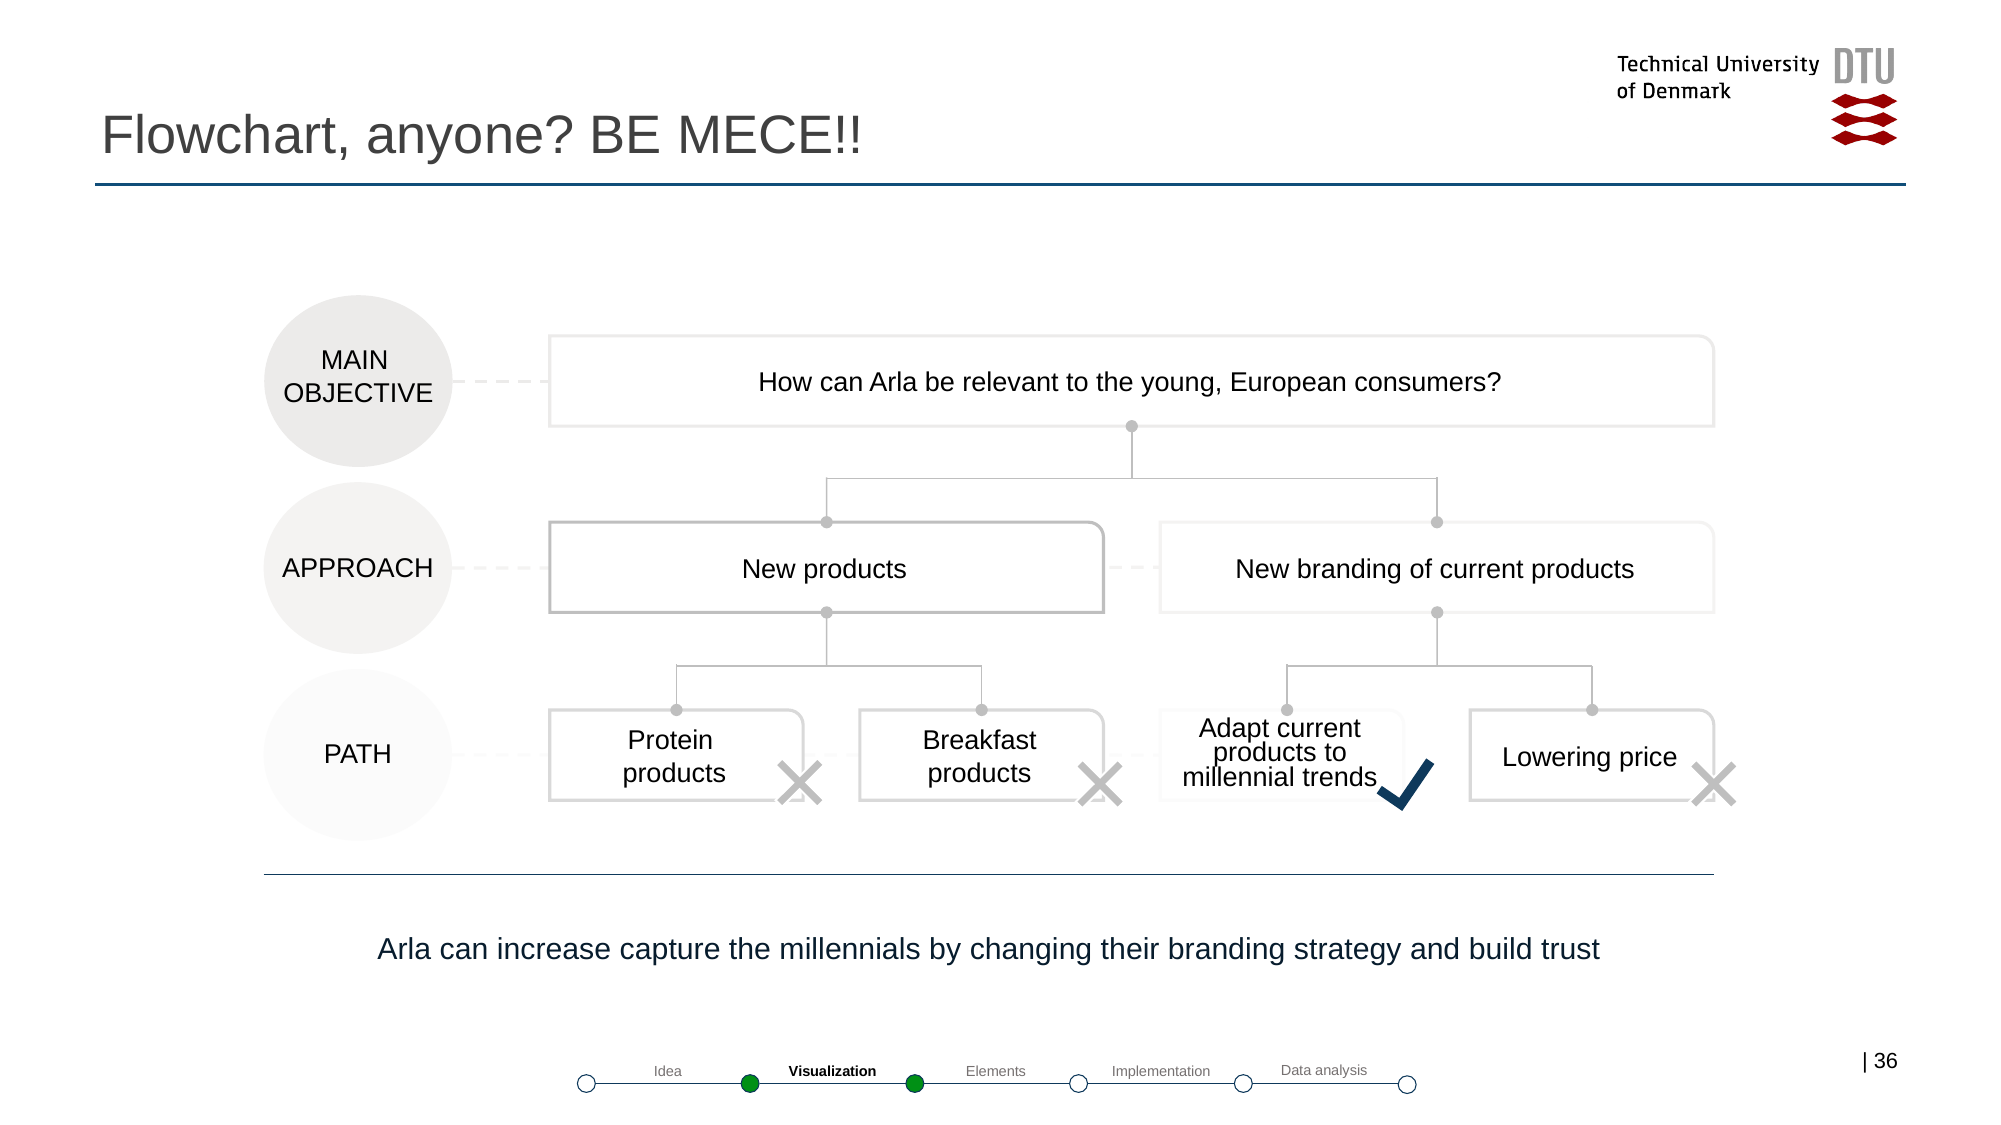

# Flowchart, anyone? BE MECE!!

MAIN
OBJECTIVE
How can Arla be relevant to the young, European consumers?

New products
New branding of current products
APPROACH

Protein
products
Breakfast products
Adapt current products to millennial trends
Lowering price
PATH

Arla can increase capture the millennials by changing their branding strategy and build trust